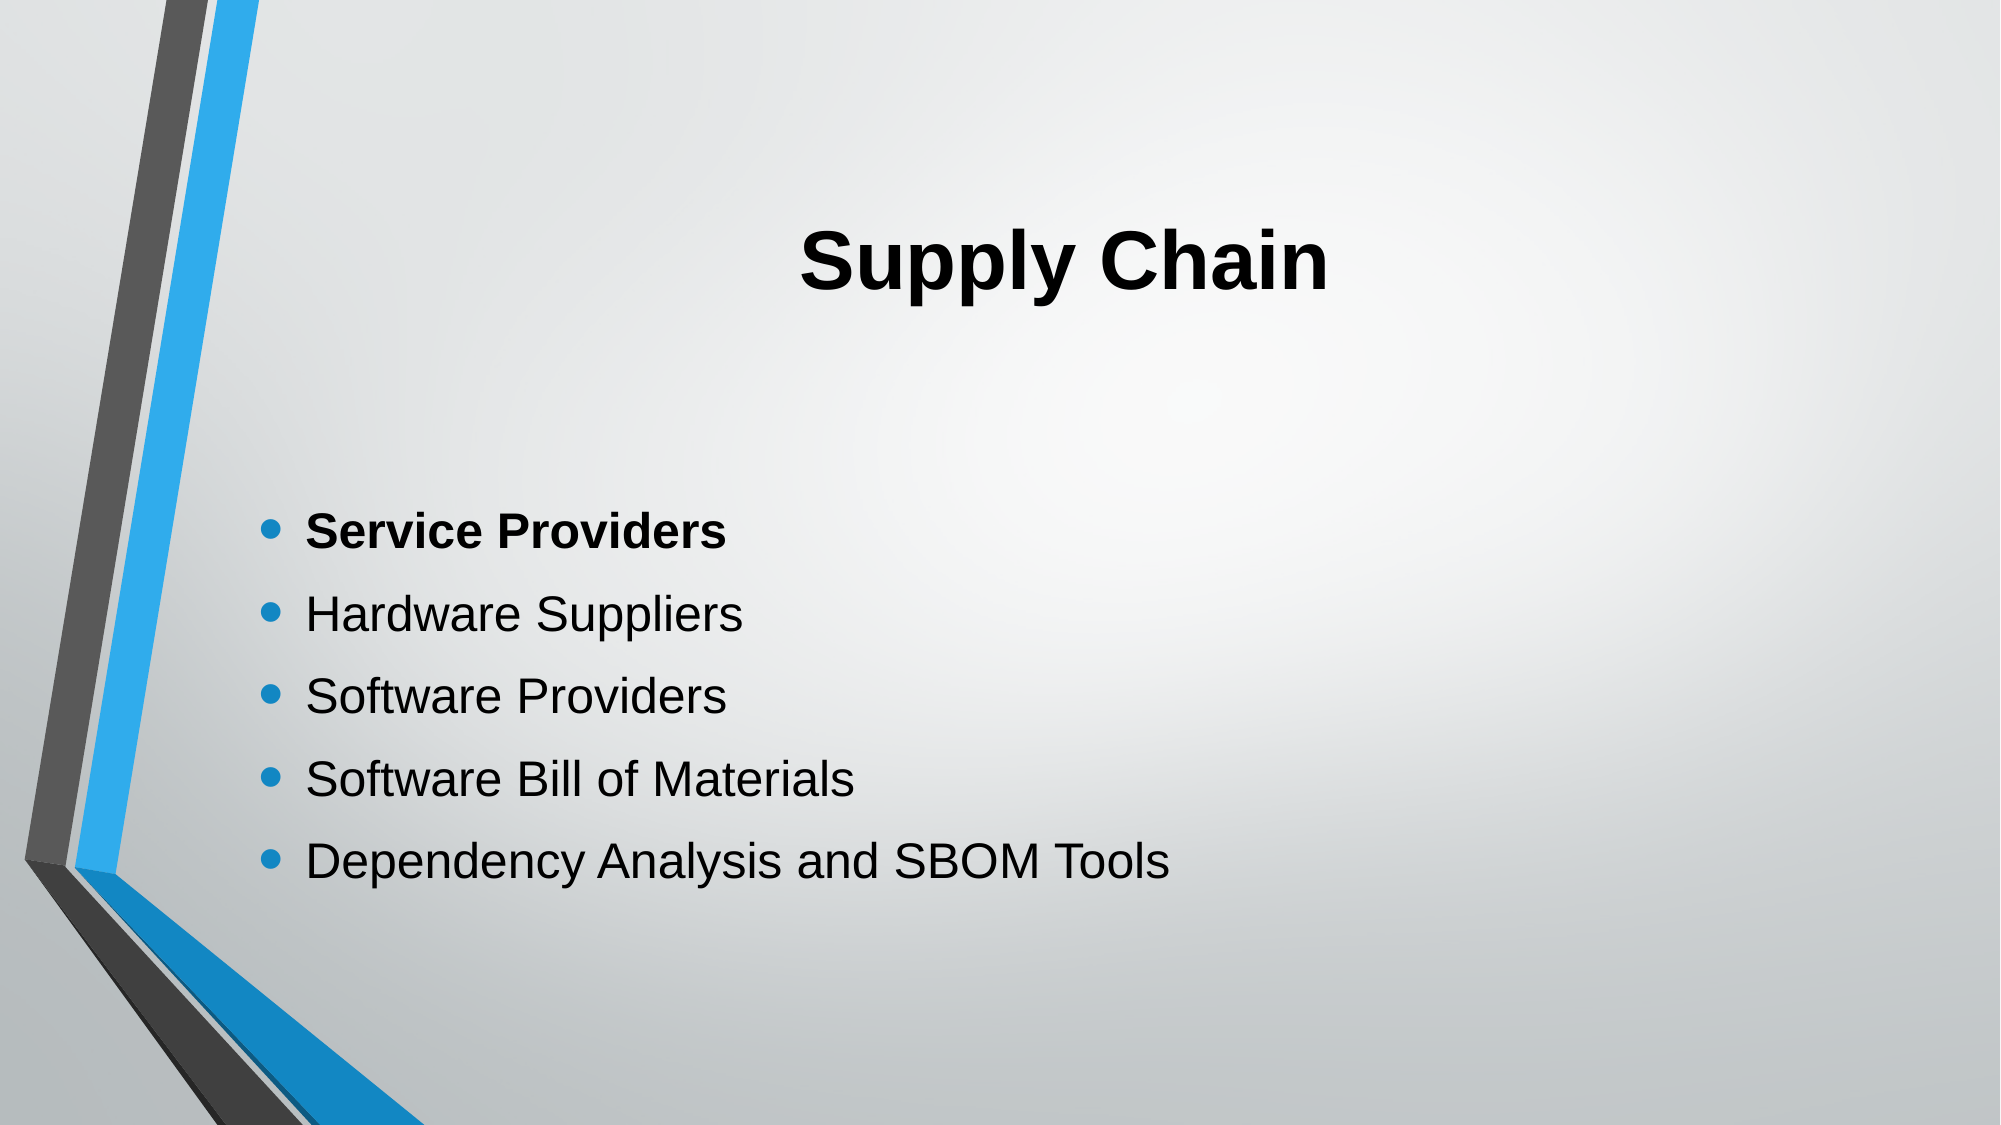

# Supply Chain
Service Providers
Hardware Suppliers
Software Providers
Software Bill of Materials
Dependency Analysis and SBOM Tools